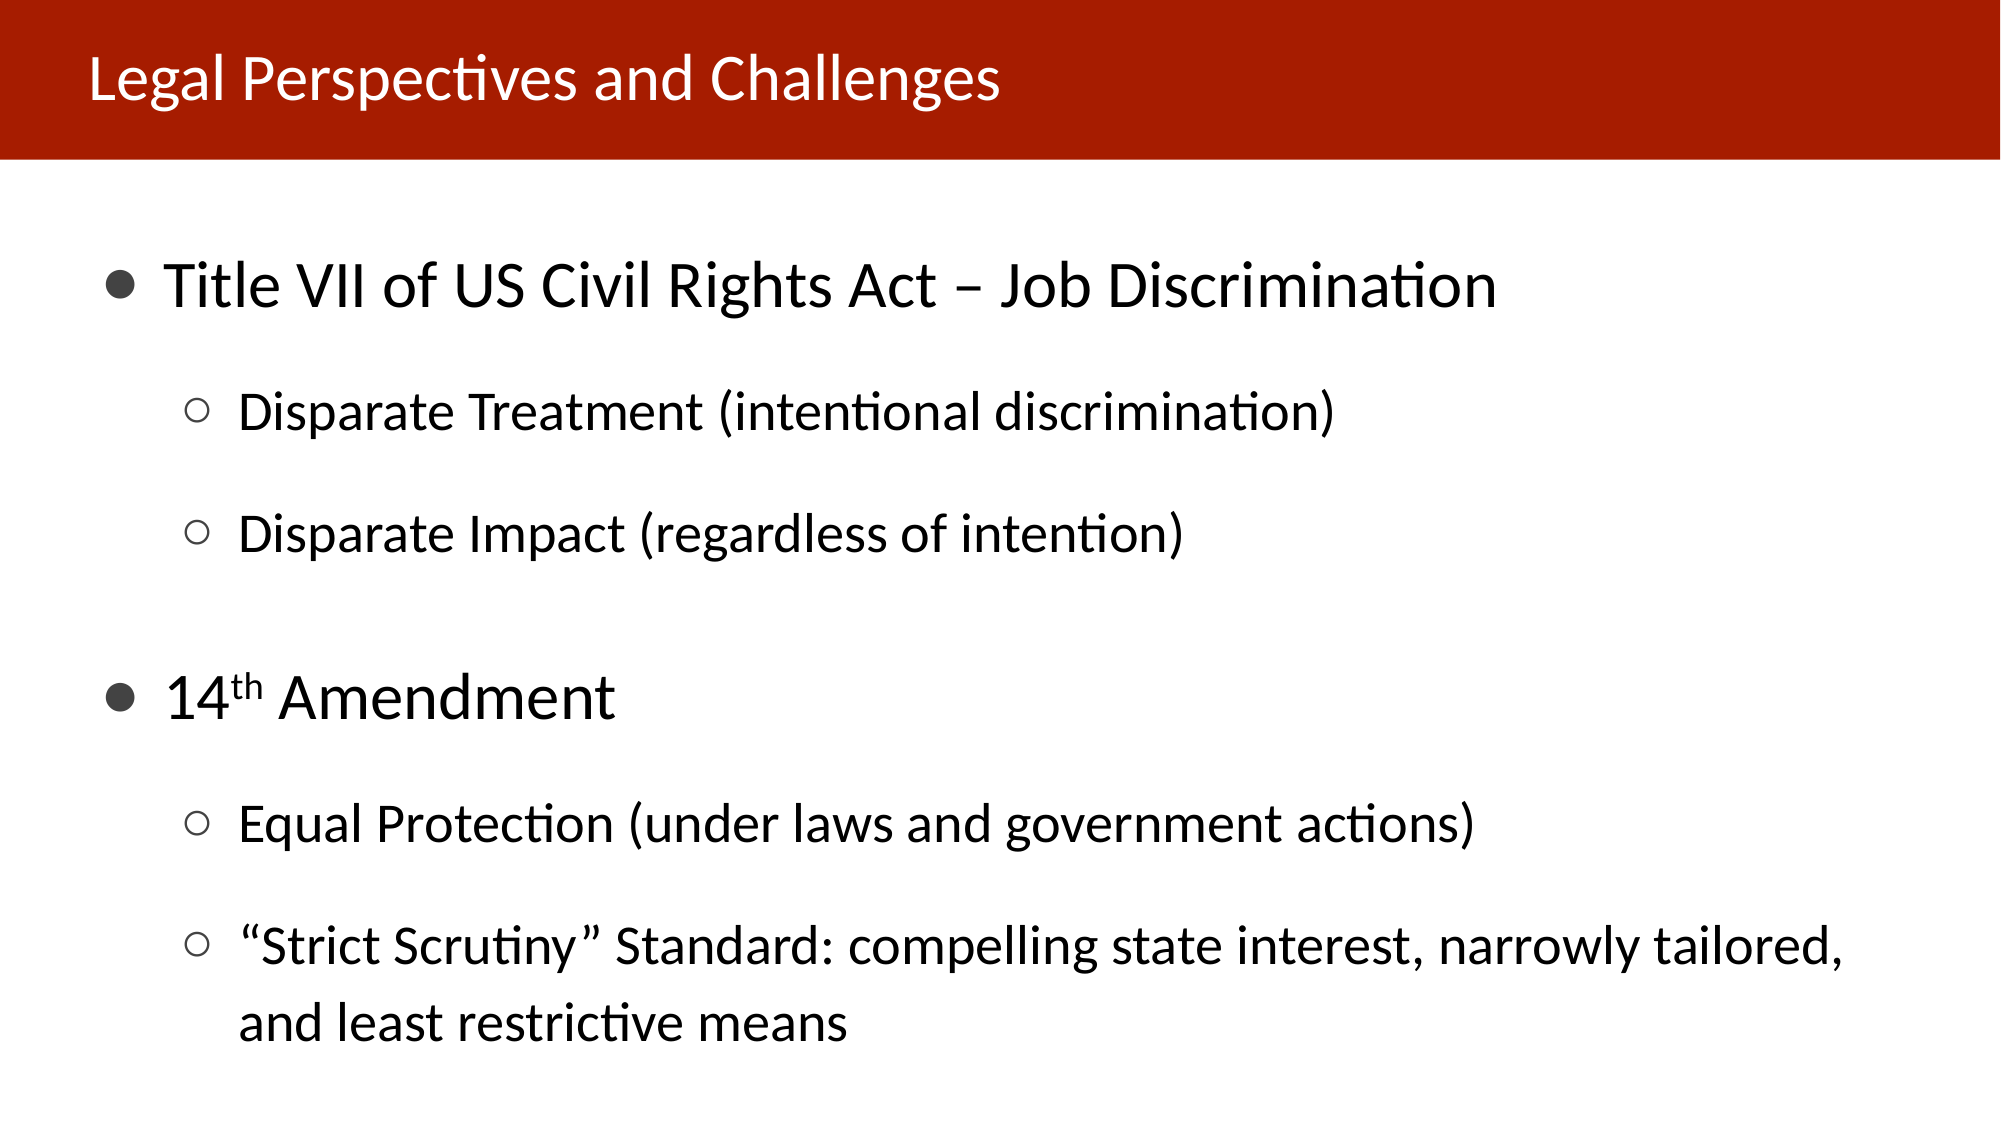

# Legal Perspectives and Challenges
Title VII of US Civil Rights Act – Job Discrimination
Disparate Treatment (intentional discrimination)
Disparate Impact (regardless of intention)
14th Amendment
Equal Protection (under laws and government actions)
“Strict Scrutiny” Standard: compelling state interest, narrowly tailored, and least restrictive means